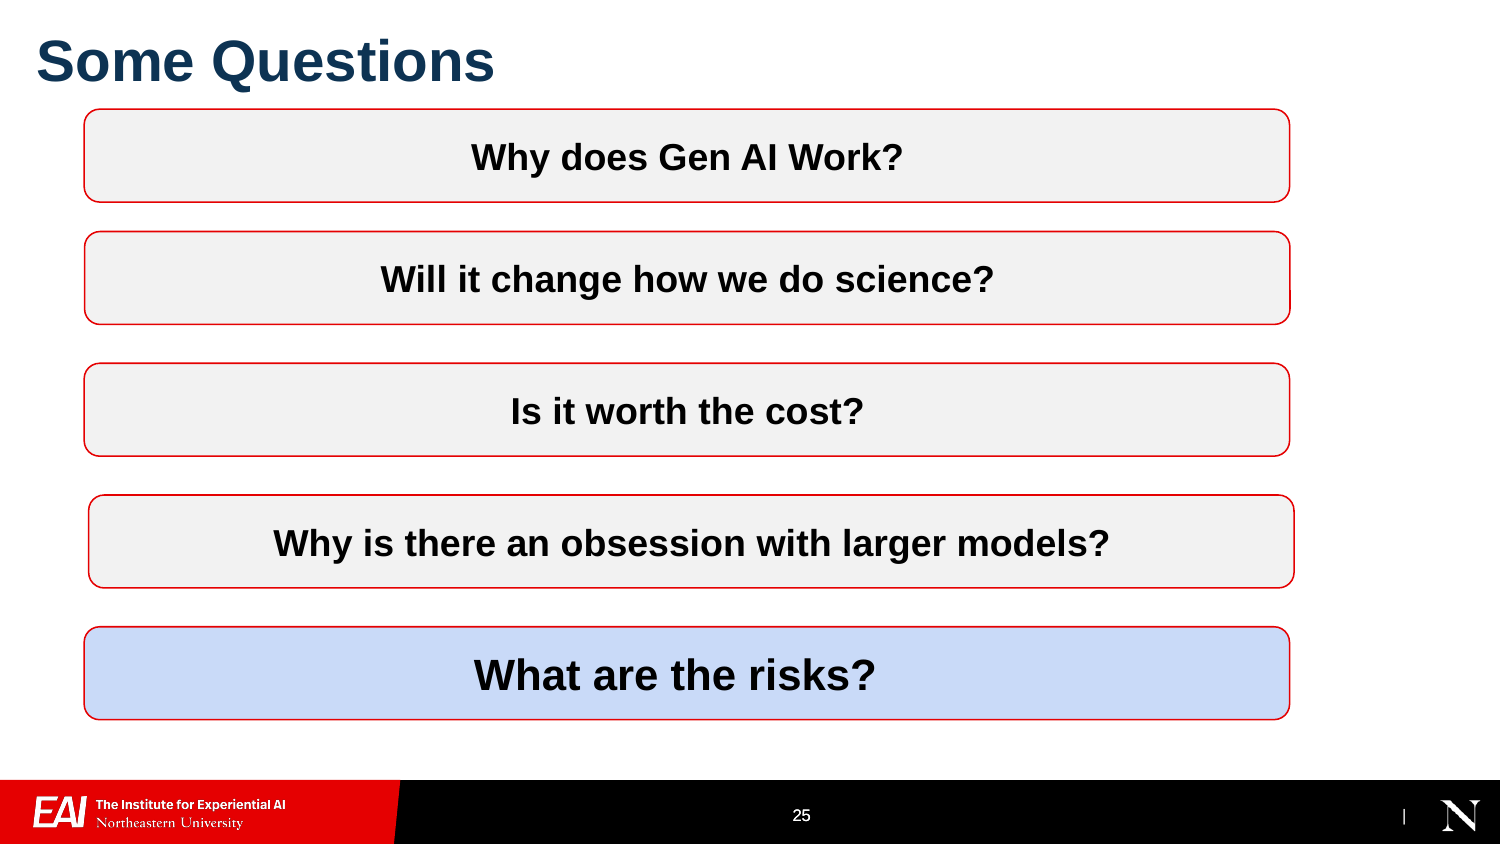

Some Questions
Why does Gen AI Work?
Will it change how we do science?
Is it worth the cost?
Why is there an obsession with larger models?
What are the risks?
25
25